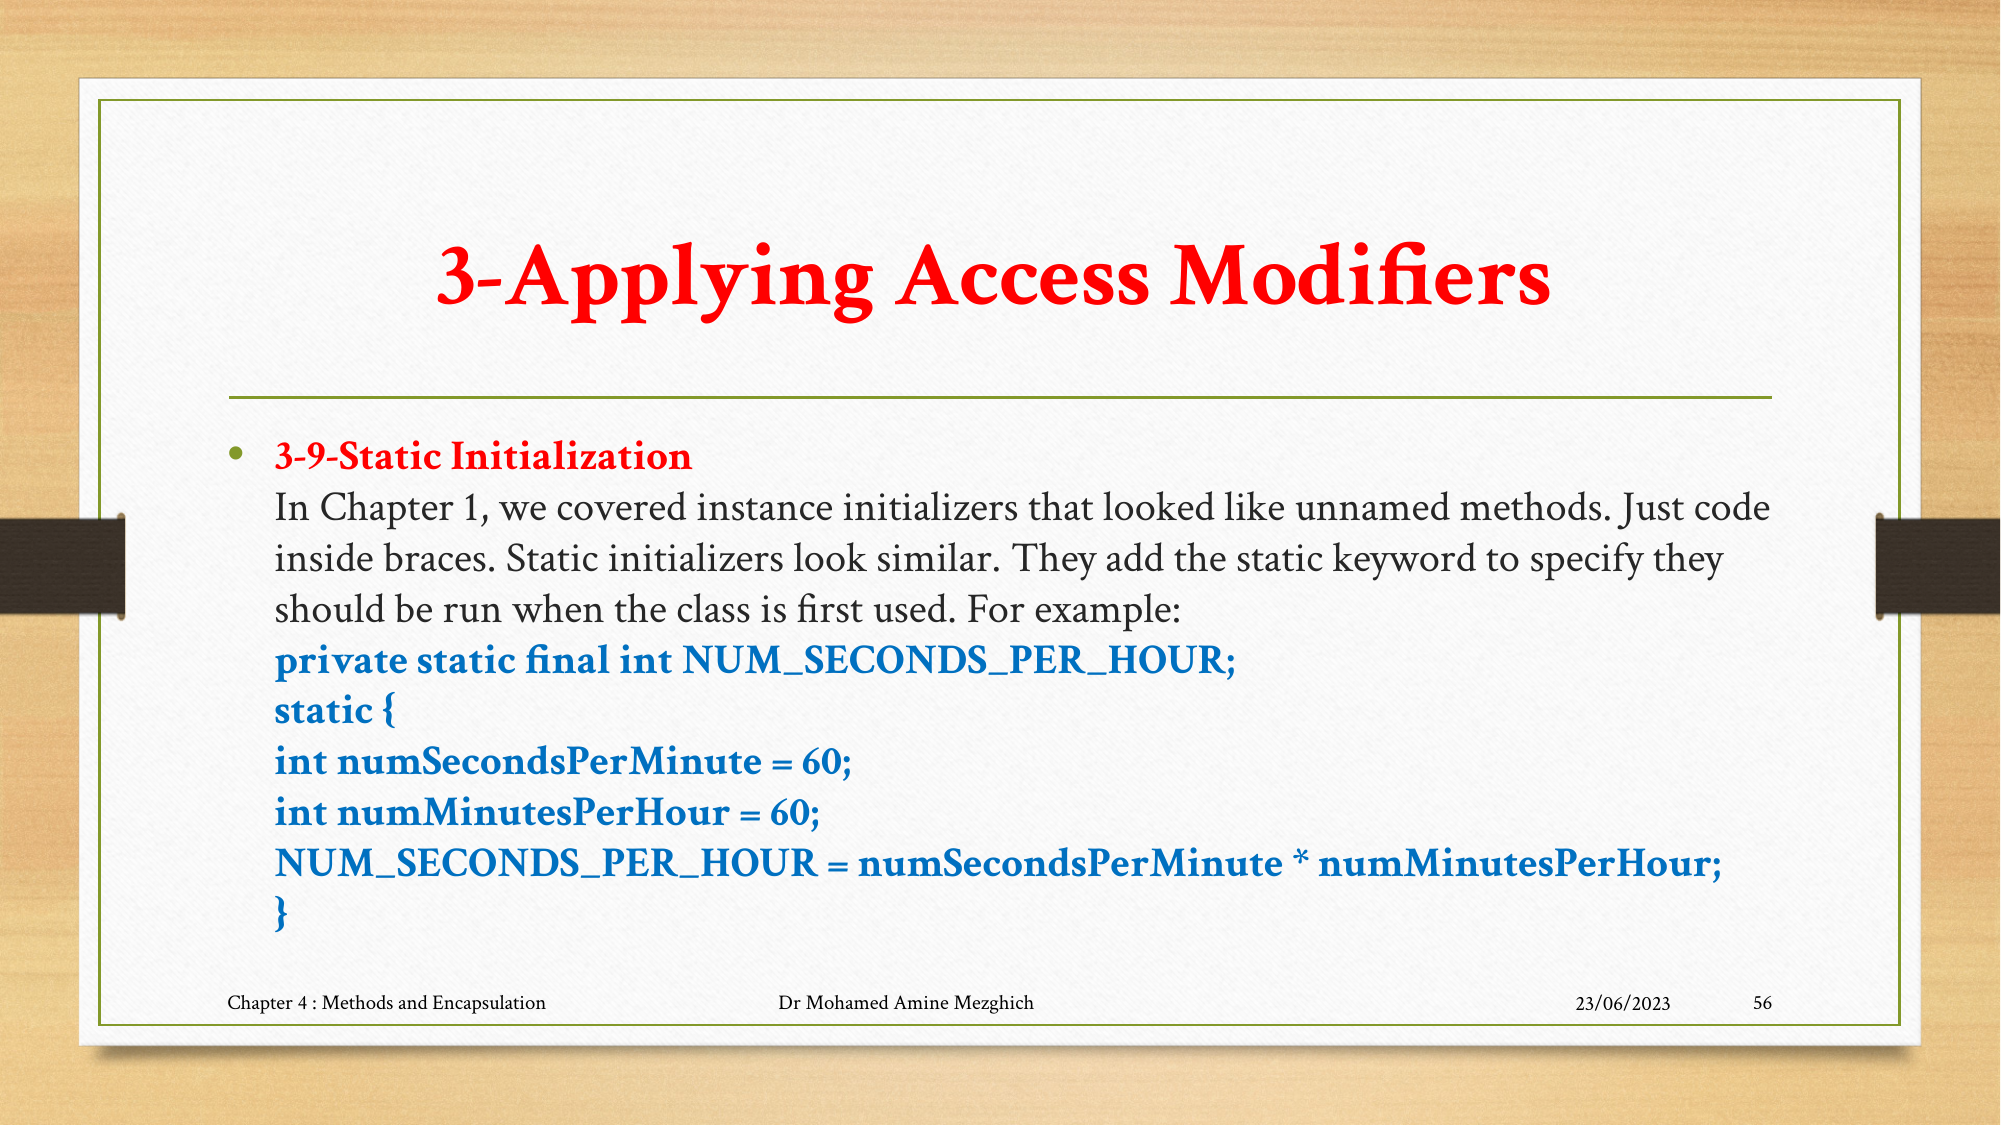

# 3-Applying Access Modifiers
3-9-Static Initialization
In Chapter 1, we covered instance initializers that looked like unnamed methods. Just code
inside braces. Static initializers look similar. They add the static keyword to specify they
should be run when the class is first used. For example:
private static final int NUM_SECONDS_PER_HOUR;
static {
int numSecondsPerMinute = 60;
int numMinutesPerHour = 60;
NUM_SECONDS_PER_HOUR = numSecondsPerMinute * numMinutesPerHour;
}
Chapter 4 : Methods and Encapsulation                                                 Dr Mohamed Amine Mezghich
23/06/2023
56